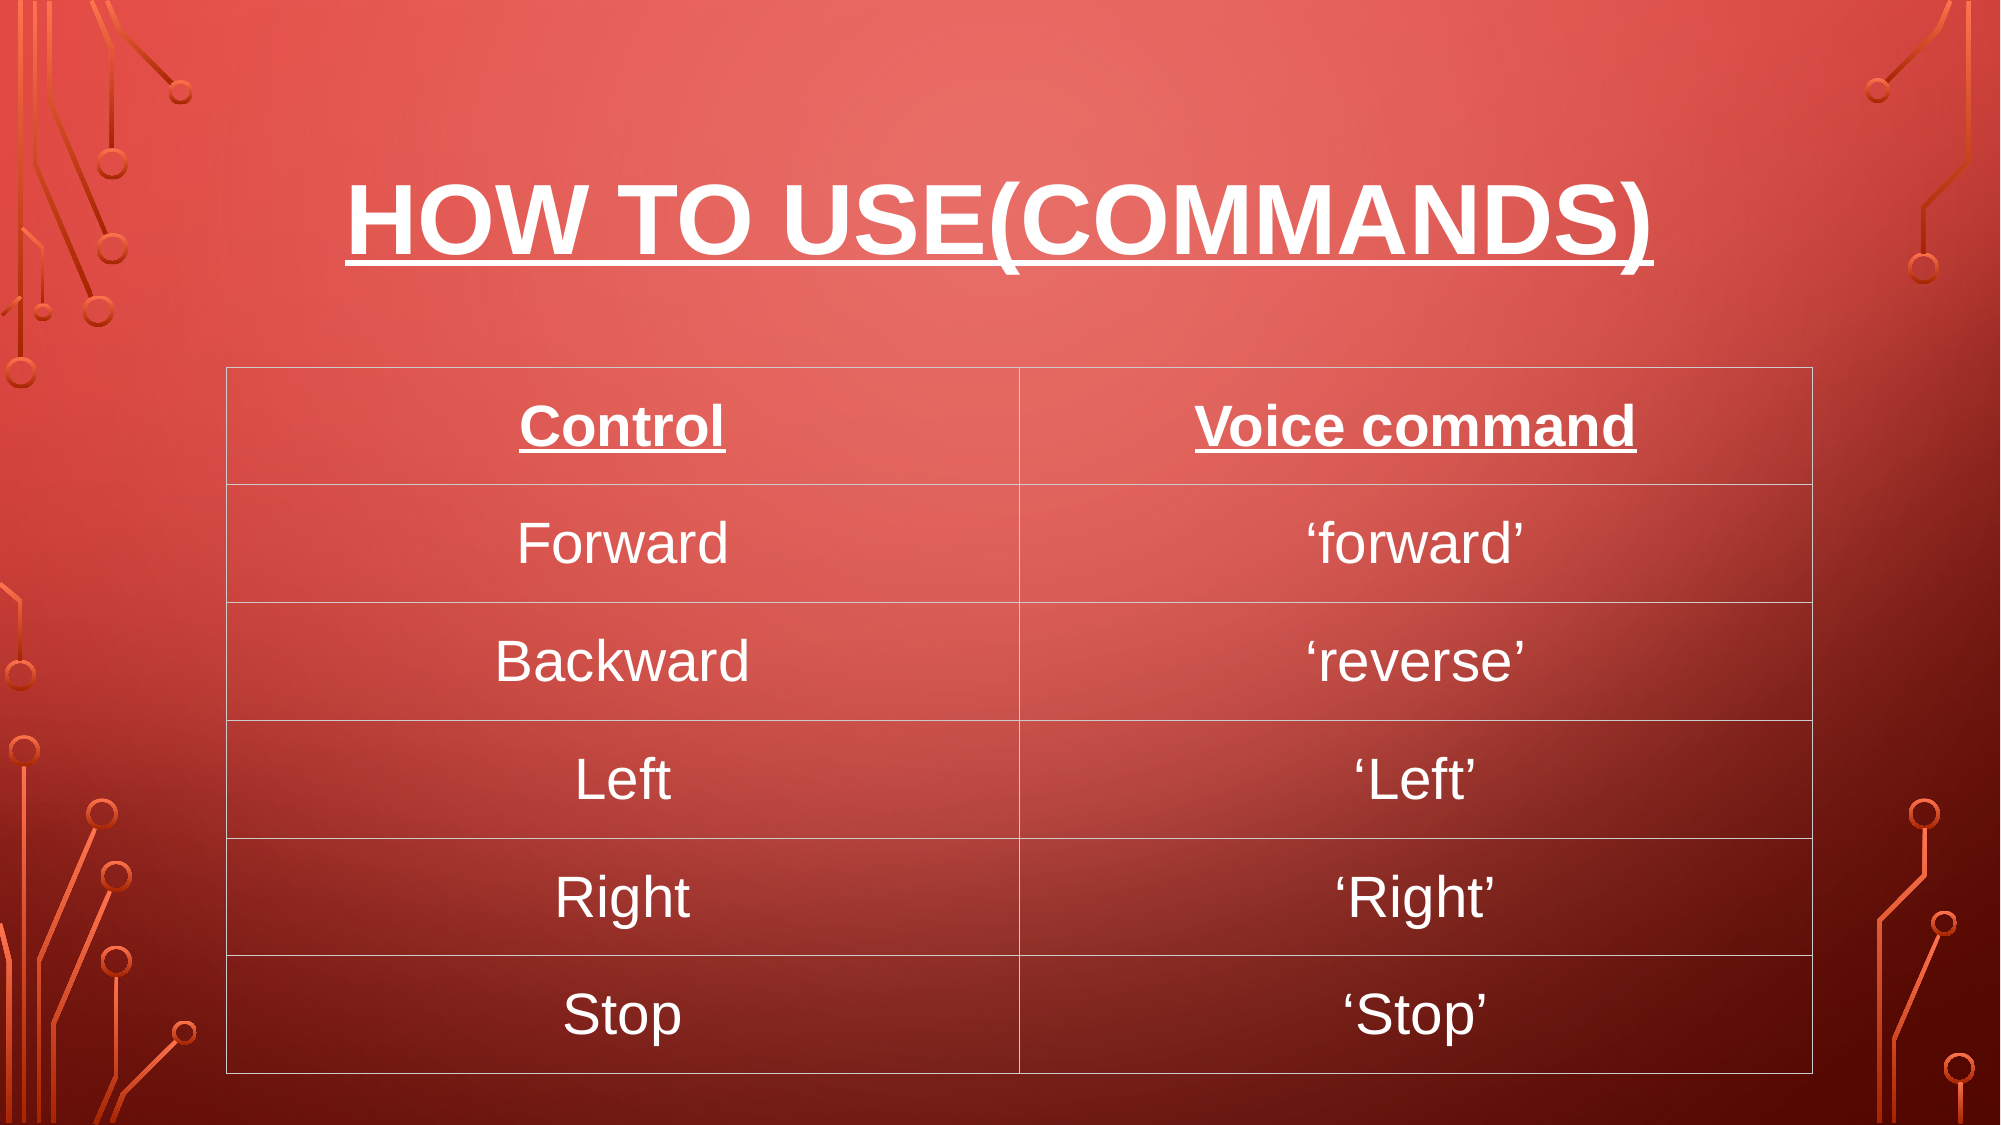

# How to use(commands)
| Control | Voice command |
| --- | --- |
| Forward | ‘forward’ |
| Backward | ‘reverse’ |
| Left | ‘Left’ |
| Right | ‘Right’ |
| Stop | ‘Stop’ |